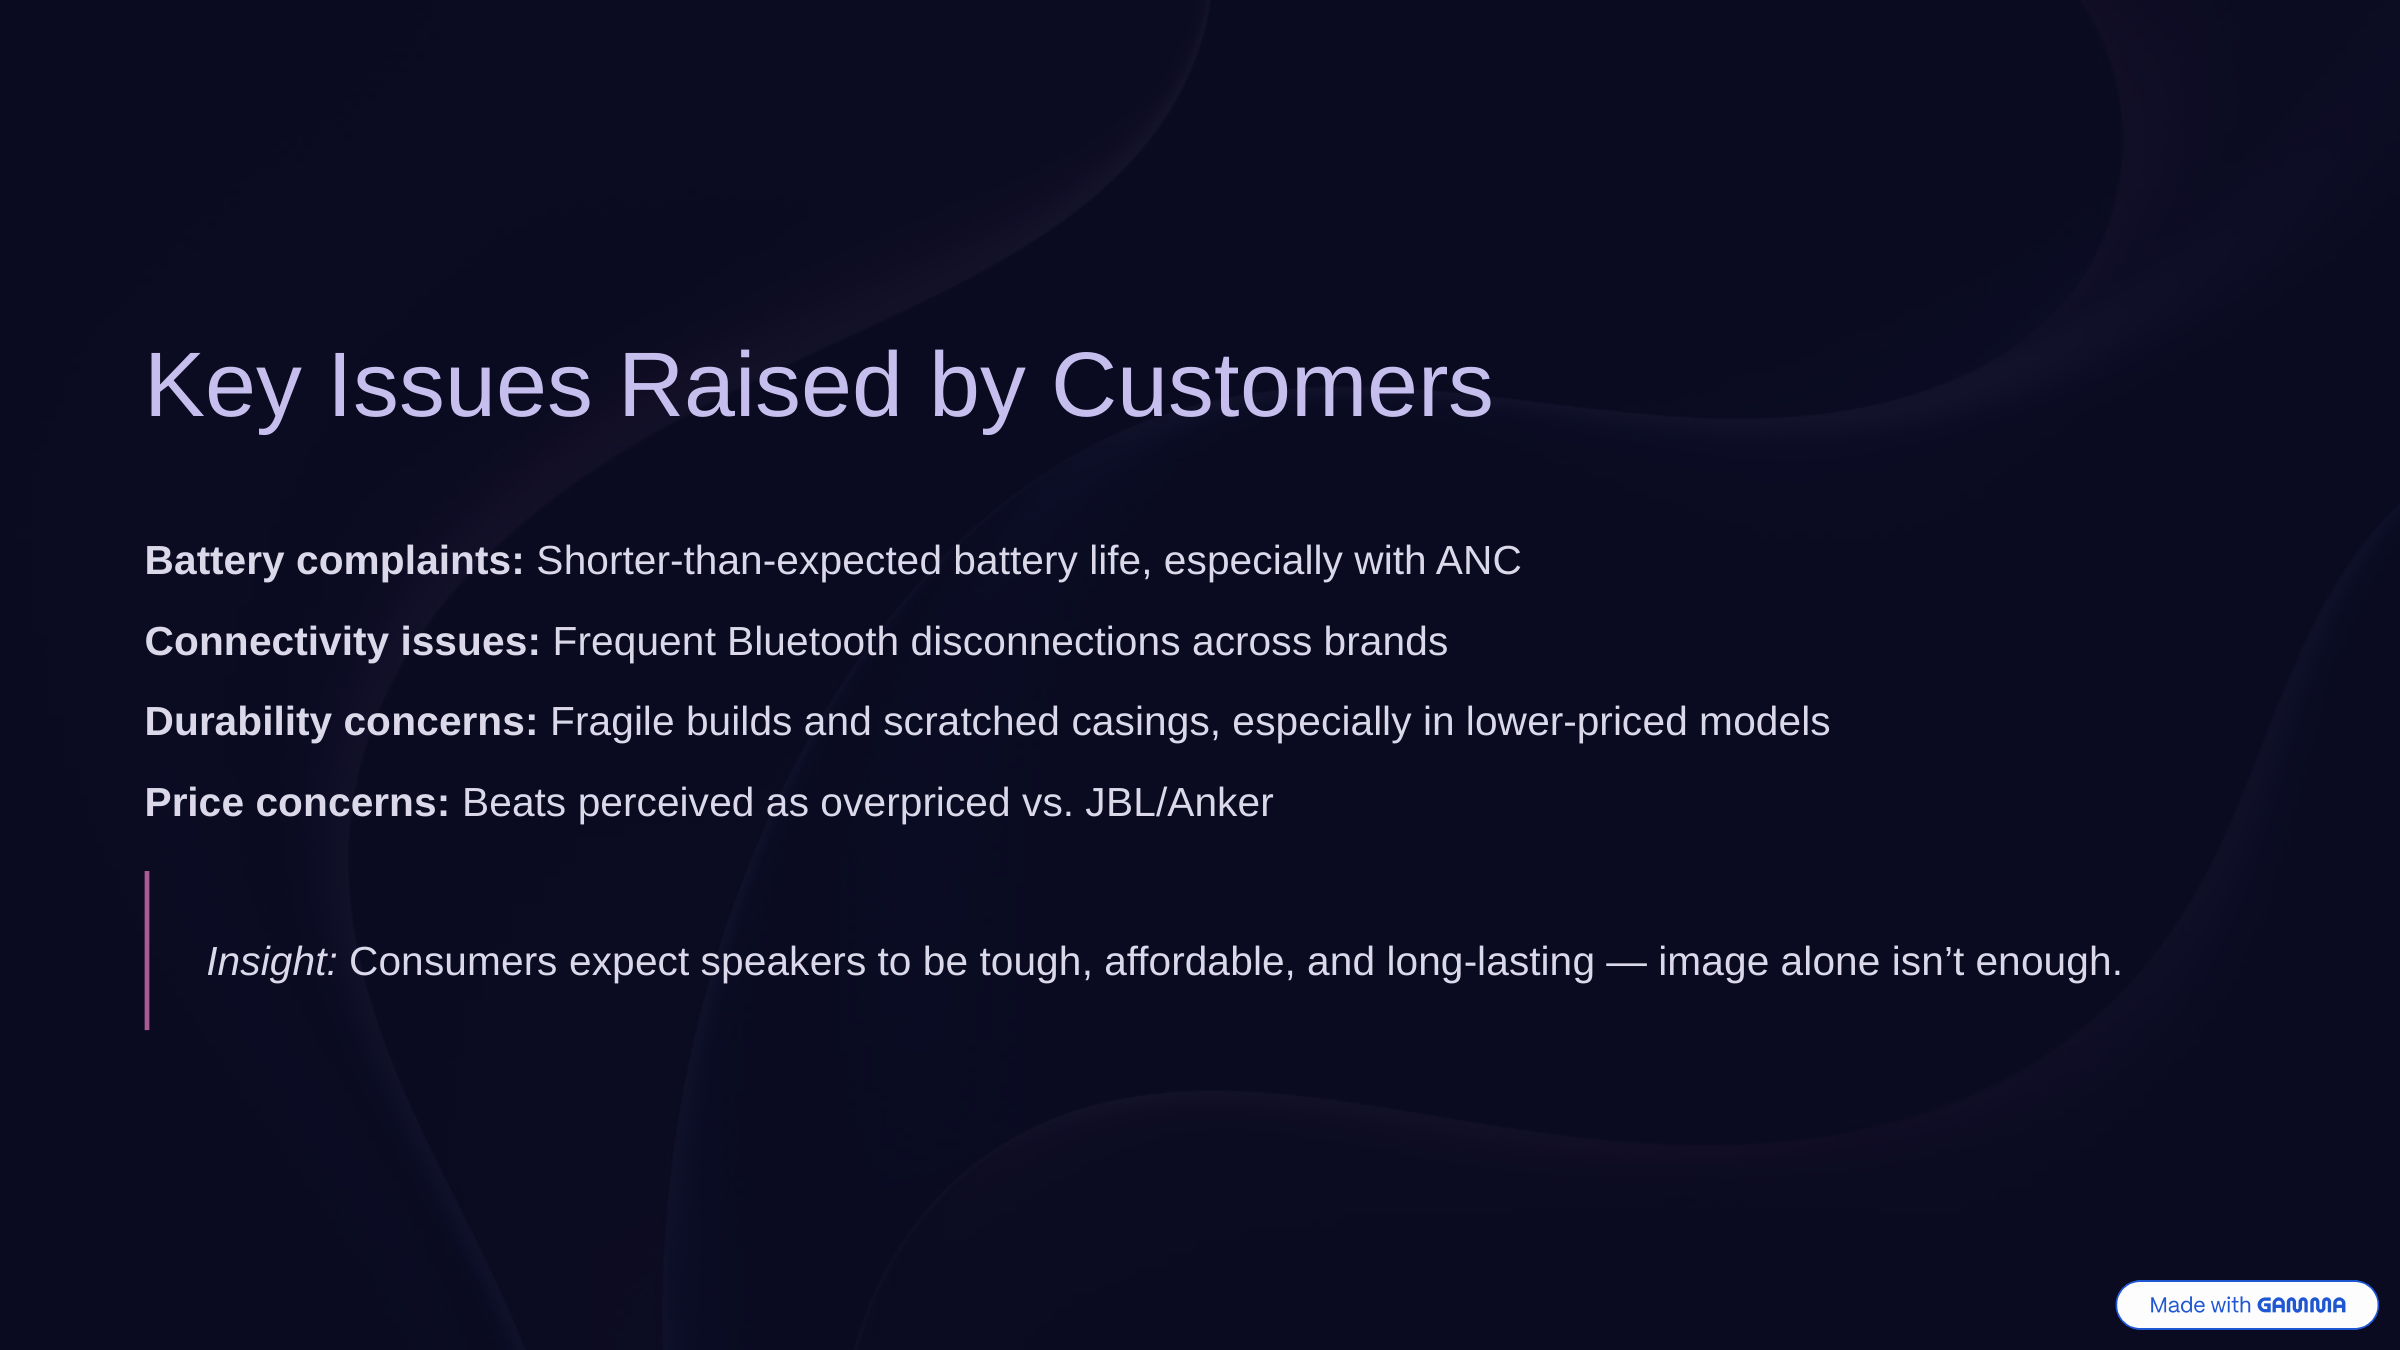

Key Issues Raised by Customers
Battery complaints: Shorter-than-expected battery life, especially with ANC
Connectivity issues: Frequent Bluetooth disconnections across brands
Durability concerns: Fragile builds and scratched casings, especially in lower-priced models
Price concerns: Beats perceived as overpriced vs. JBL/Anker

Insight: Consumers expect speakers to be tough, affordable, and long-lasting — image alone isn’t enough.